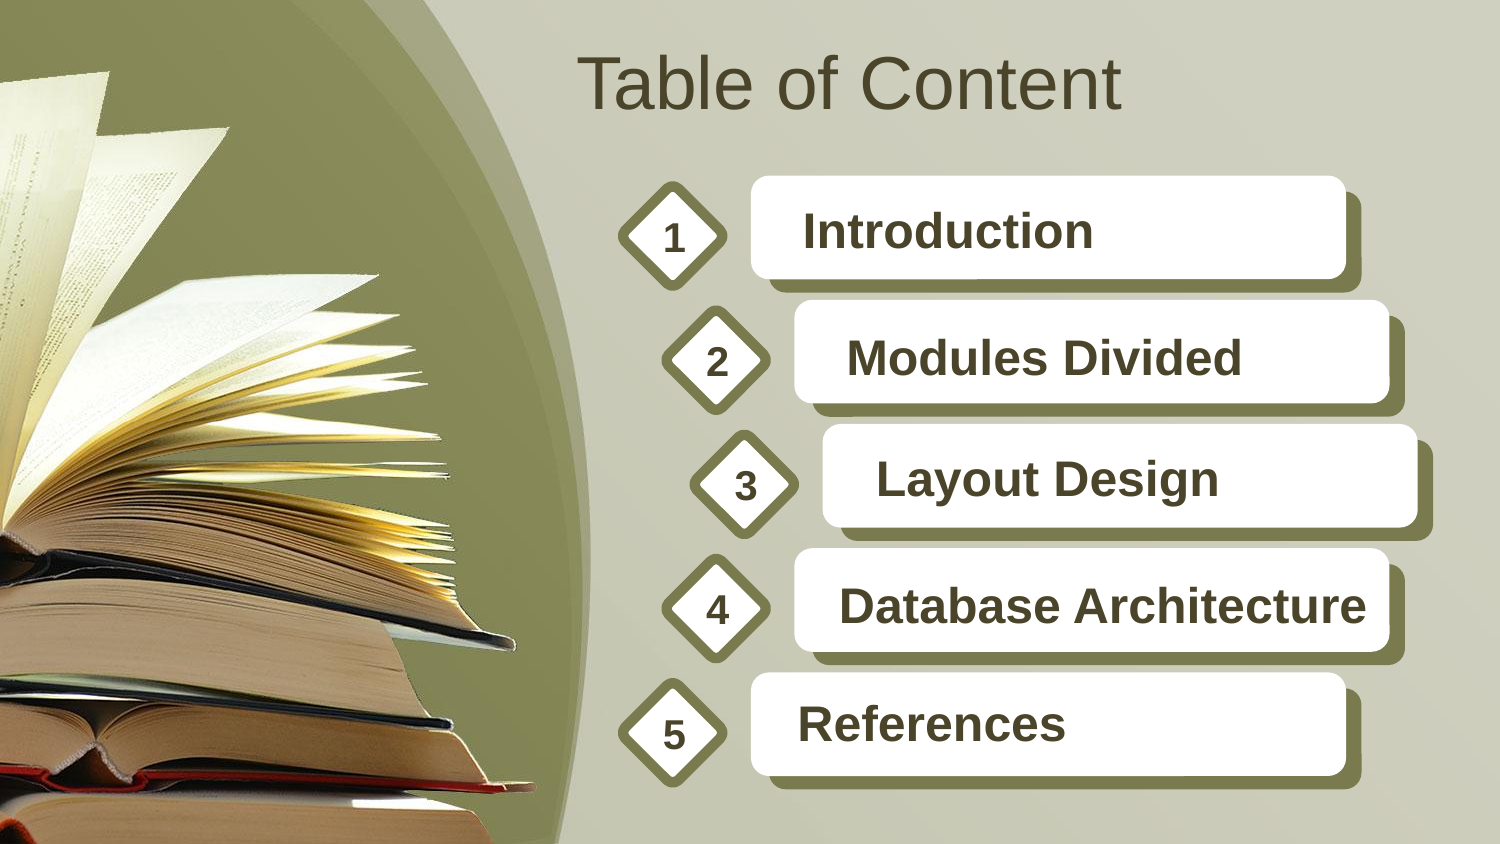

Table of Content

1
Introduction

2
Modules Divided

3
Layout Design

4
Database Architecture

5
References